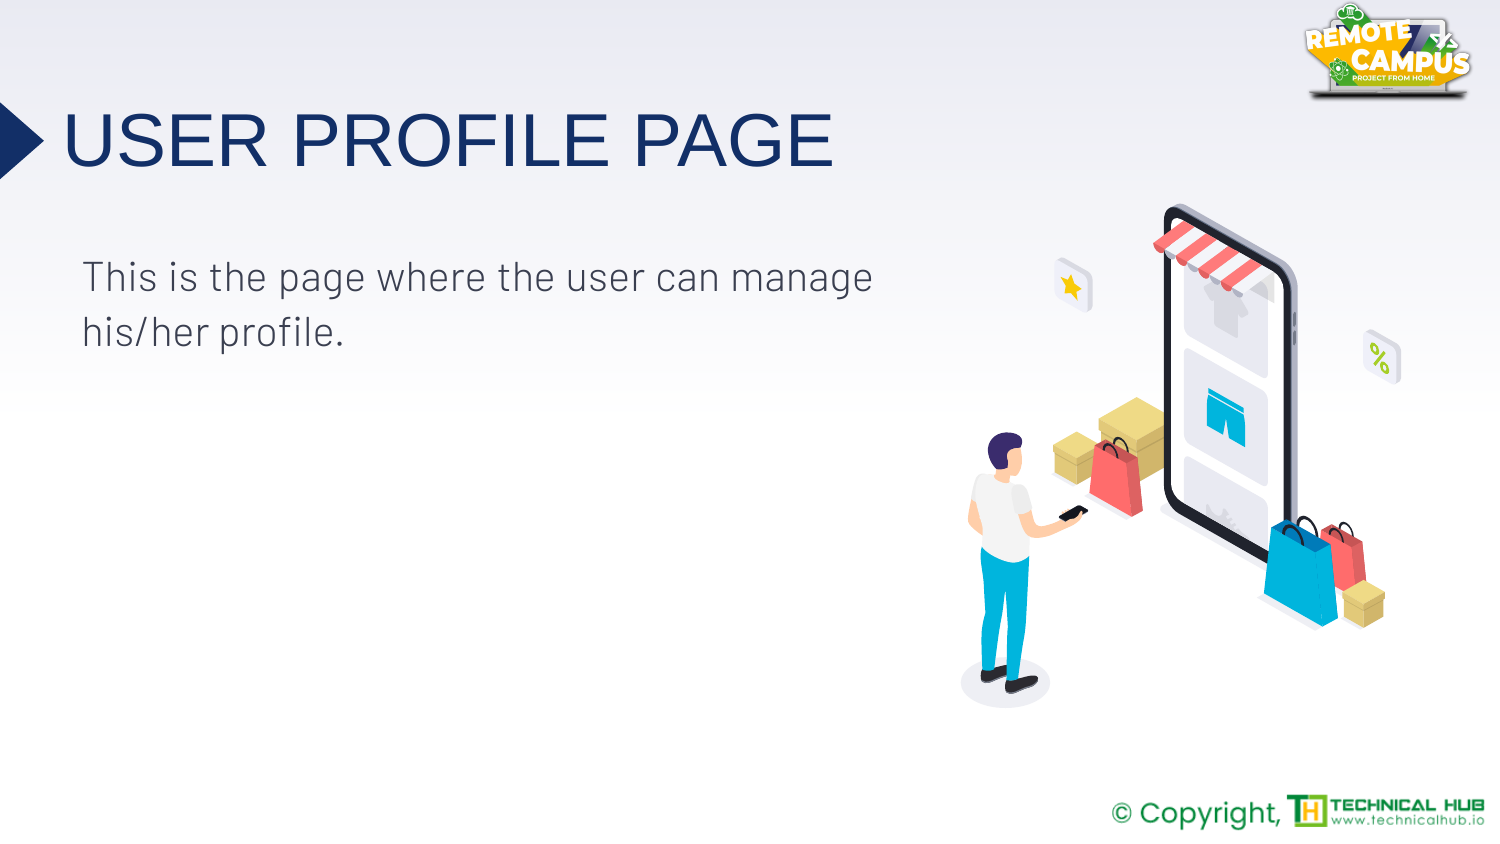

# USER PROFILE PAGE

This is the page where the user can manage his/her profile.